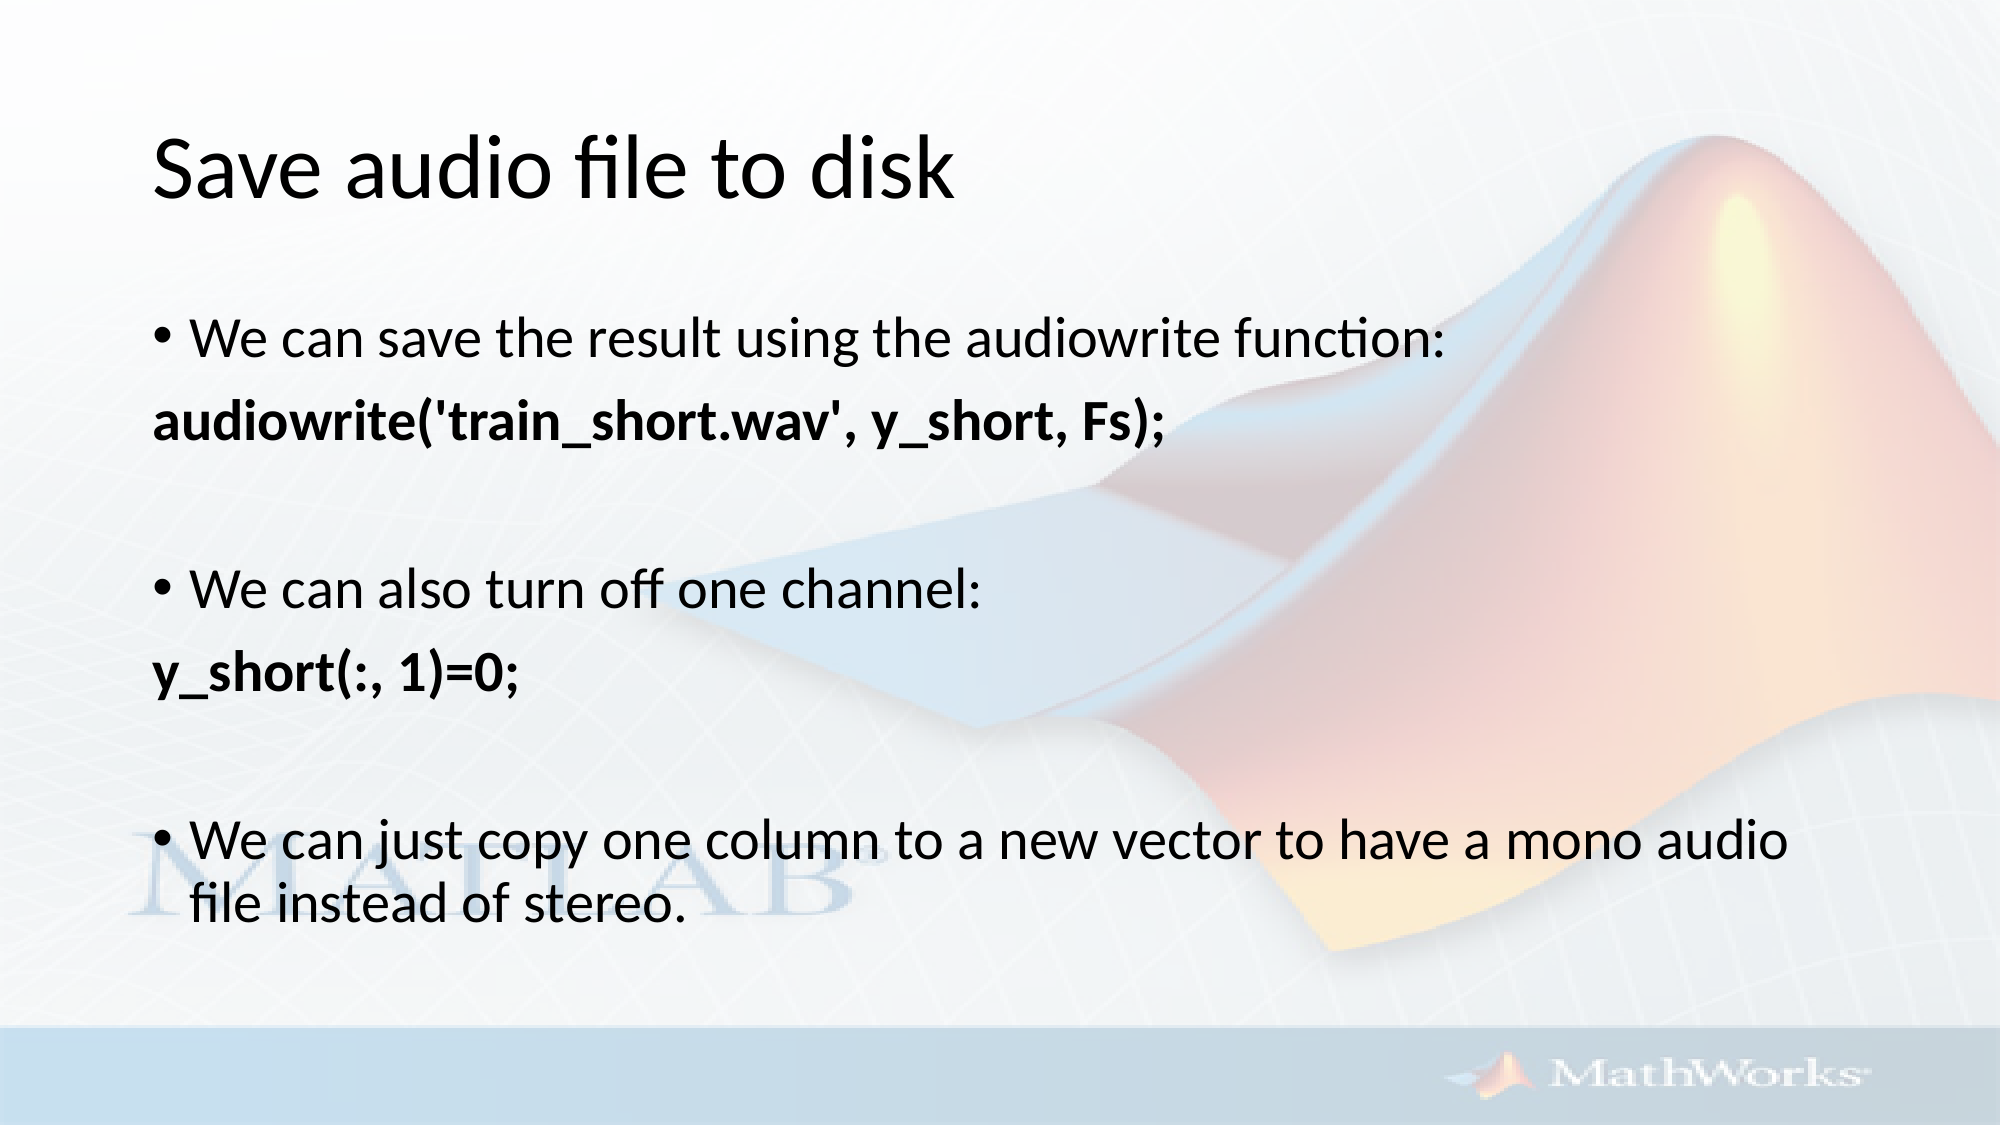

# Save audio file to disk
We can save the result using the audiowrite function:
audiowrite('train_short.wav', y_short, Fs);

We can also turn off one channel:
y_short(:, 1)=0;

We can just copy one column to a new vector to have a mono audio file instead of stereo.